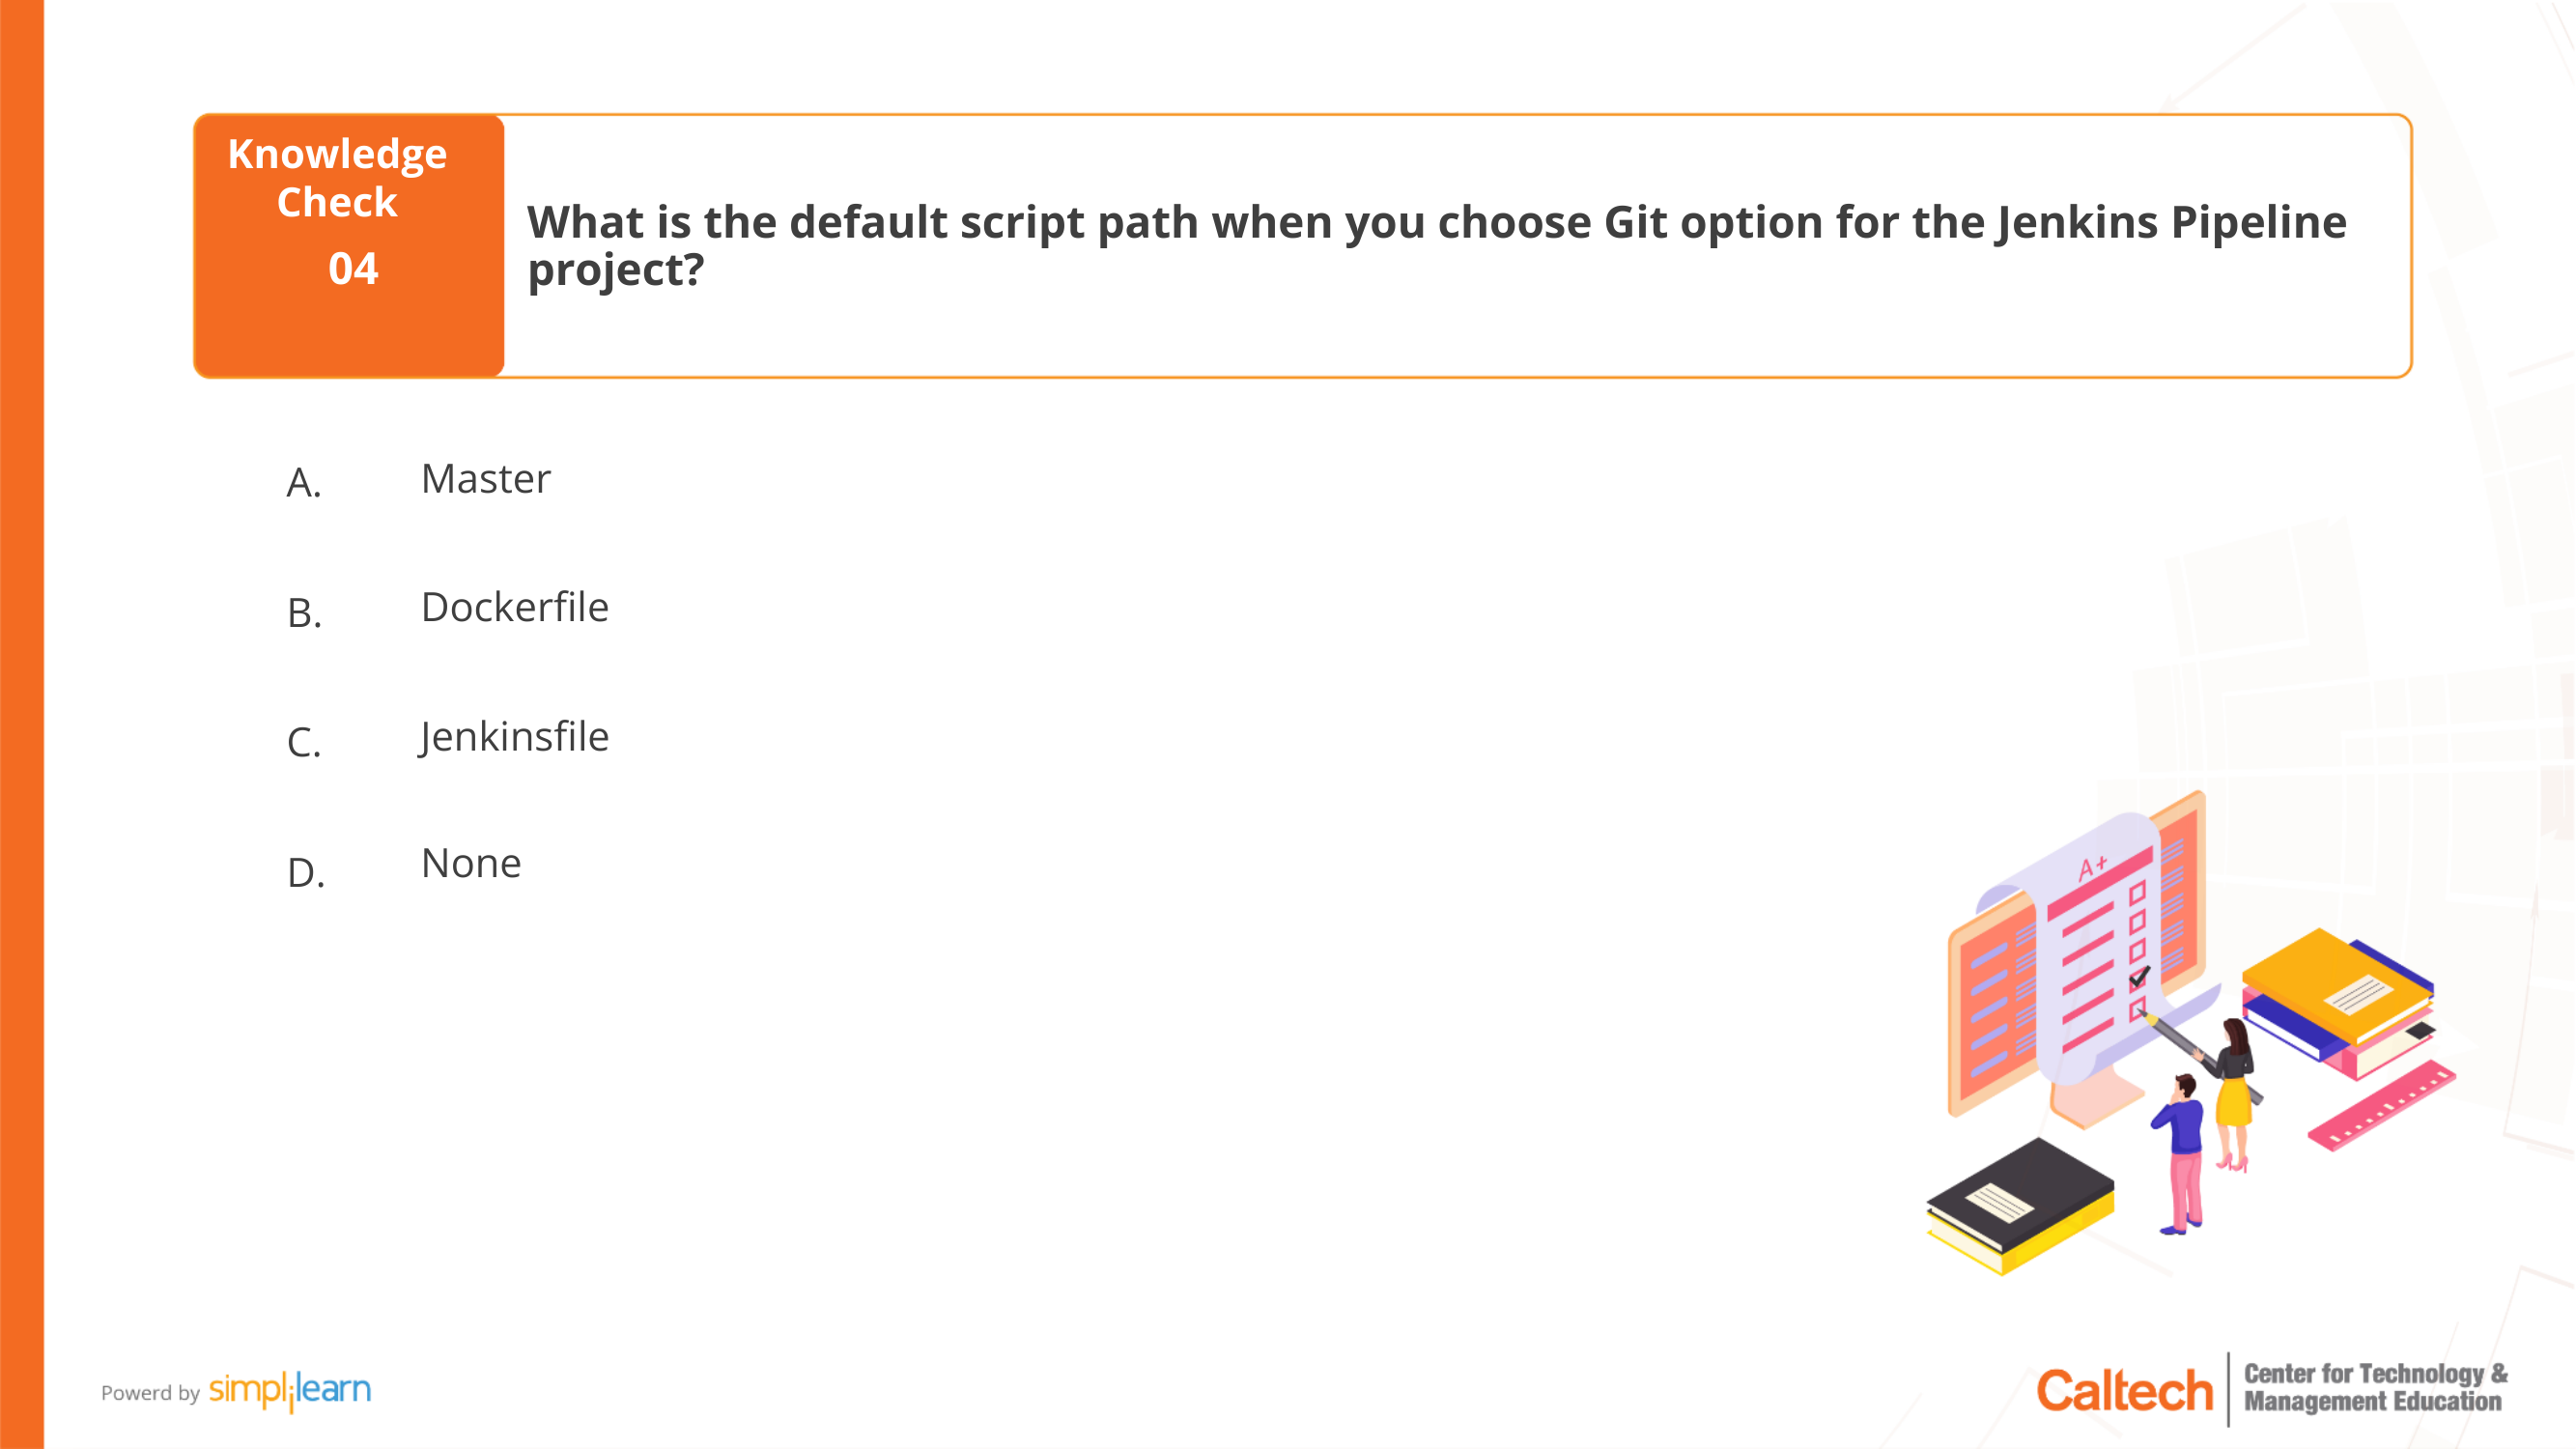

What is the default script path when you choose Git option for the Jenkins Pipeline project?
04
Master
Dockerfile
Jenkinsfile
None